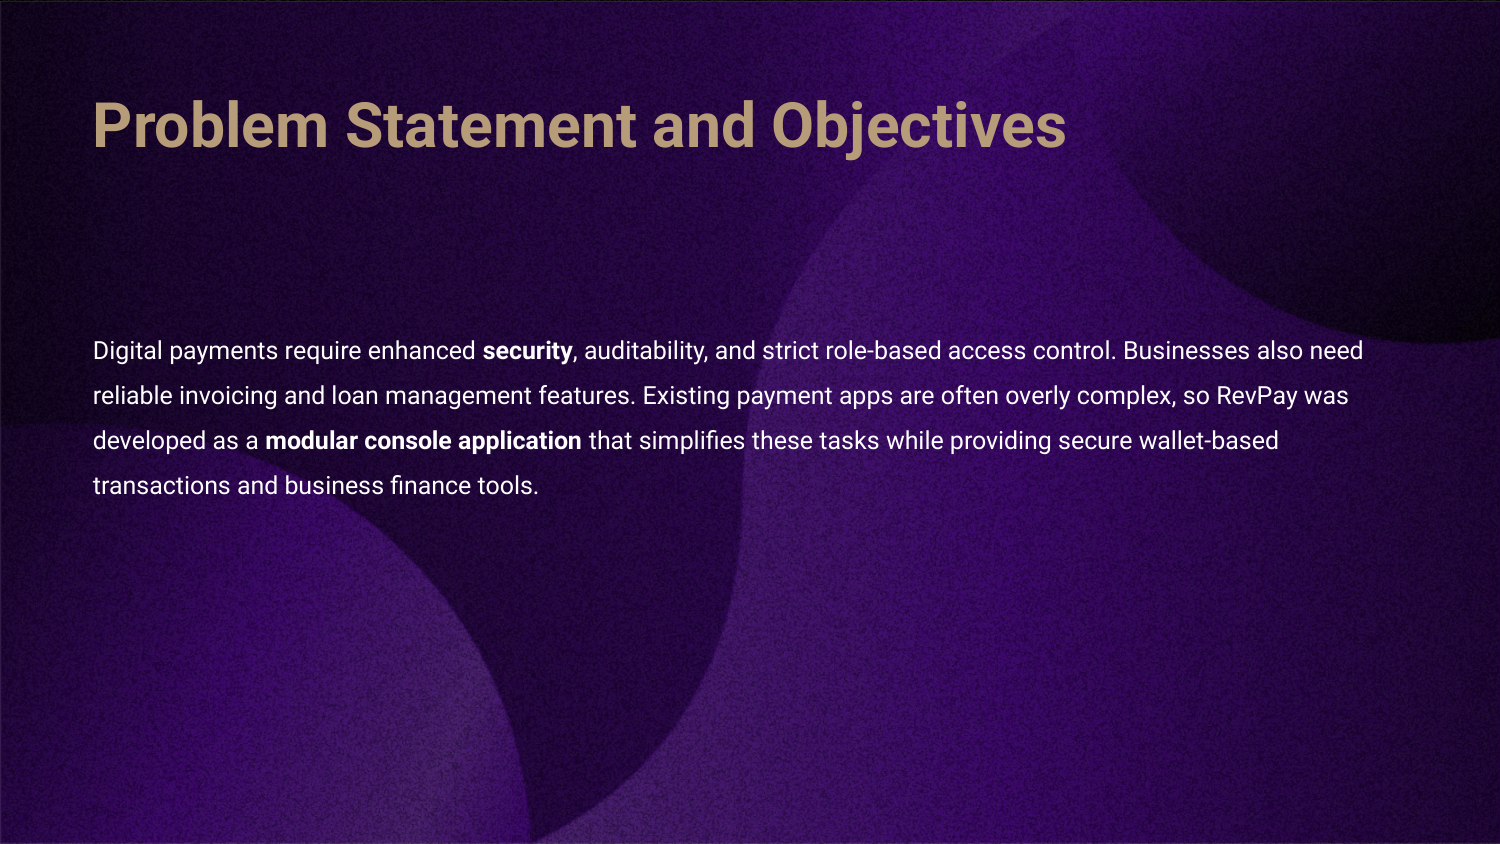

Problem Statement and Objectives
Digital payments require enhanced security, auditability, and strict role-based access control. Businesses also need reliable invoicing and loan management features. Existing payment apps are often overly complex, so RevPay was developed as a modular console application that simplifies these tasks while providing secure wallet-based transactions and business finance tools.